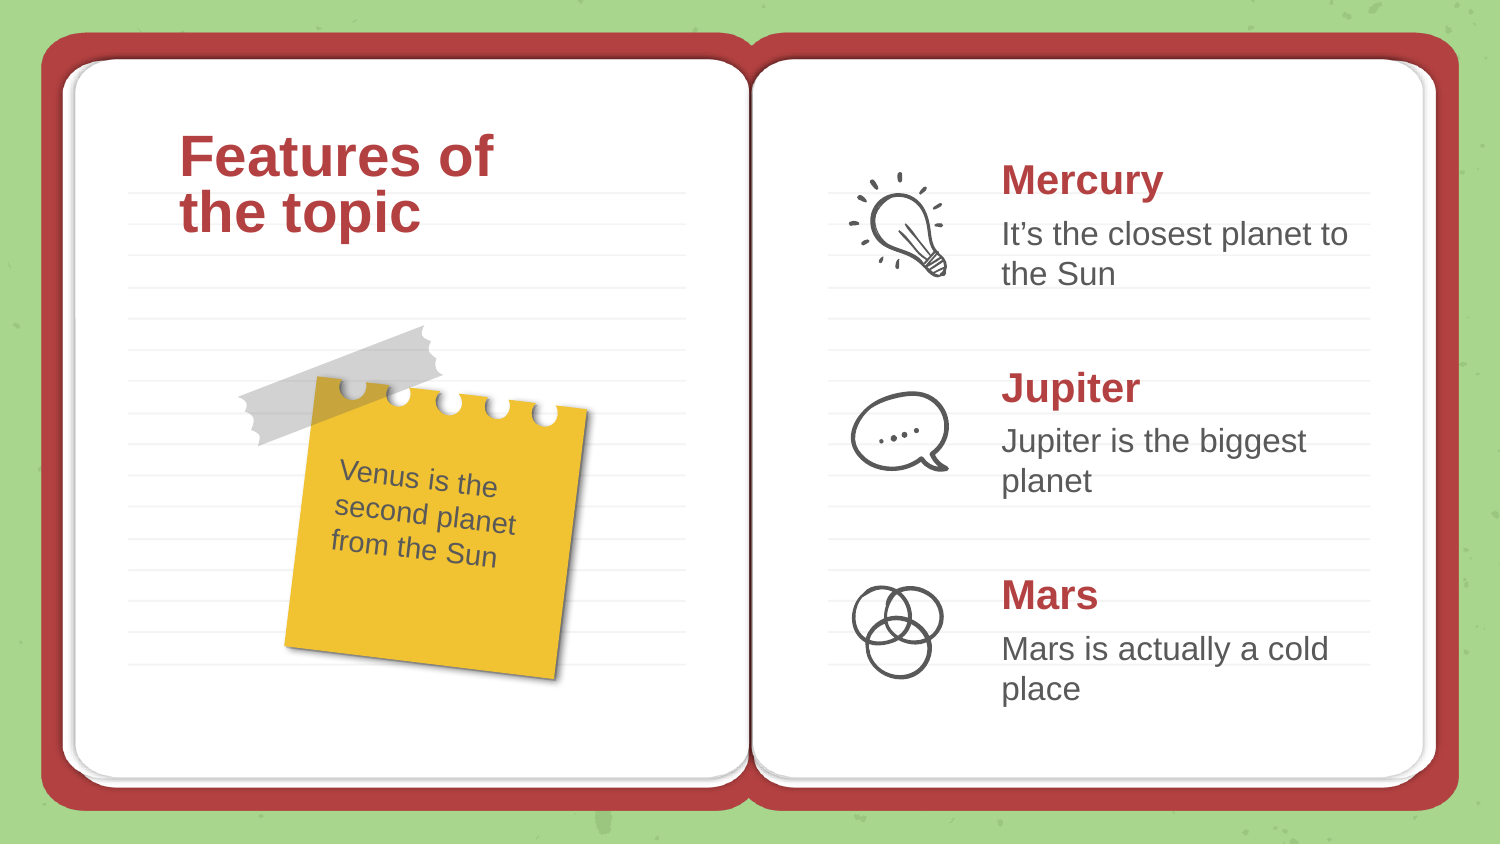

Features of the topic
# Mercury

It’s the closest planet to the Sun

Jupiter

Jupiter is the biggest planet
Venus is the second planet from the Sun
Mars

Mars is actually a cold place